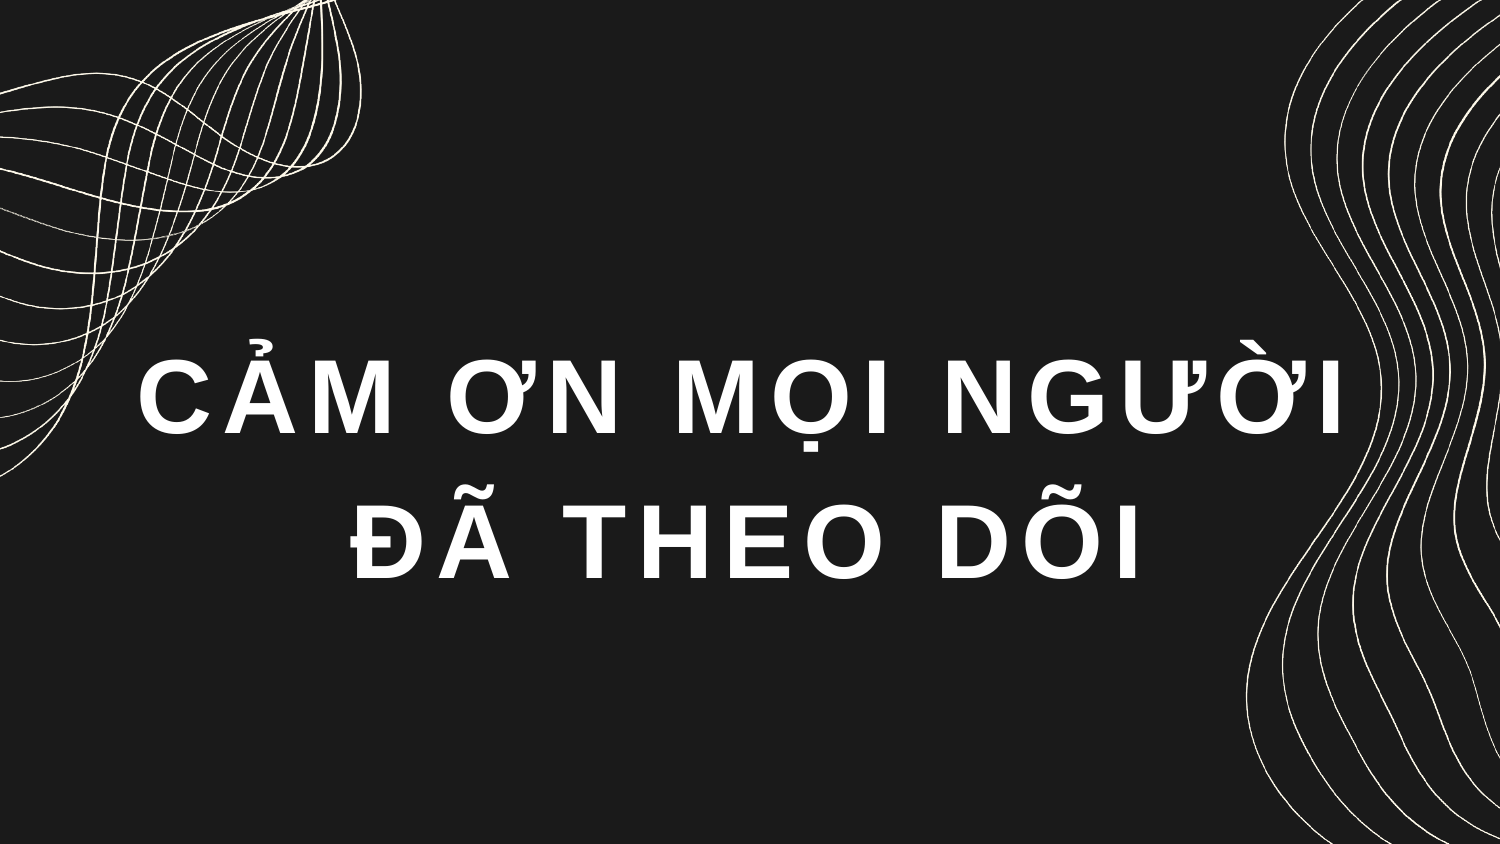

CẢM ƠN MỌI NGƯỜI ĐÃ THEO DÕI